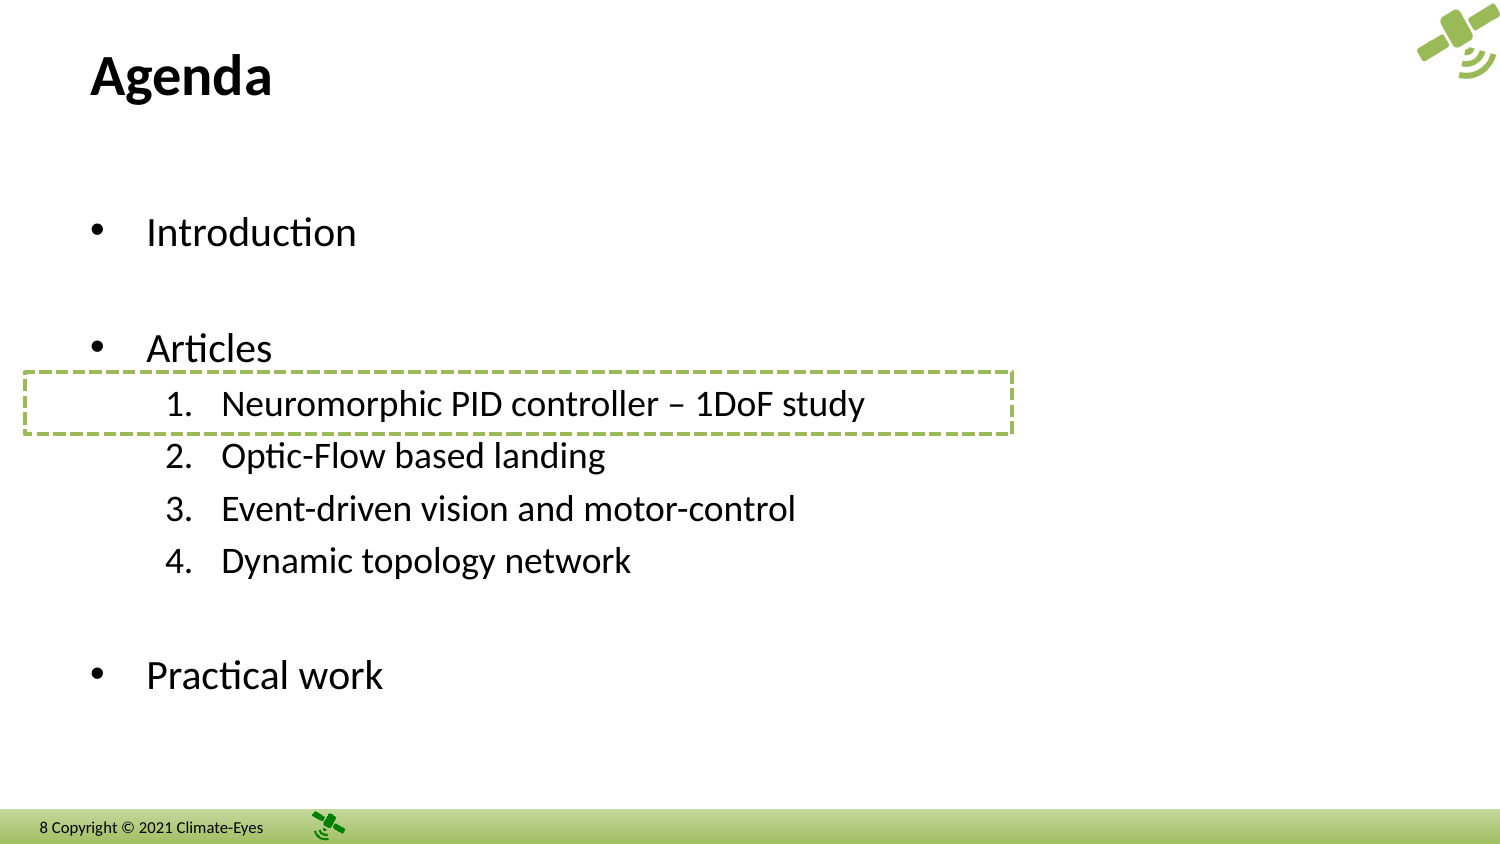

# Agenda
Introduction

Articles
Neuromorphic PID controller – 1DoF study
Optic-Flow based landing
Event-driven vision and motor-control
Dynamic topology network

Practical work